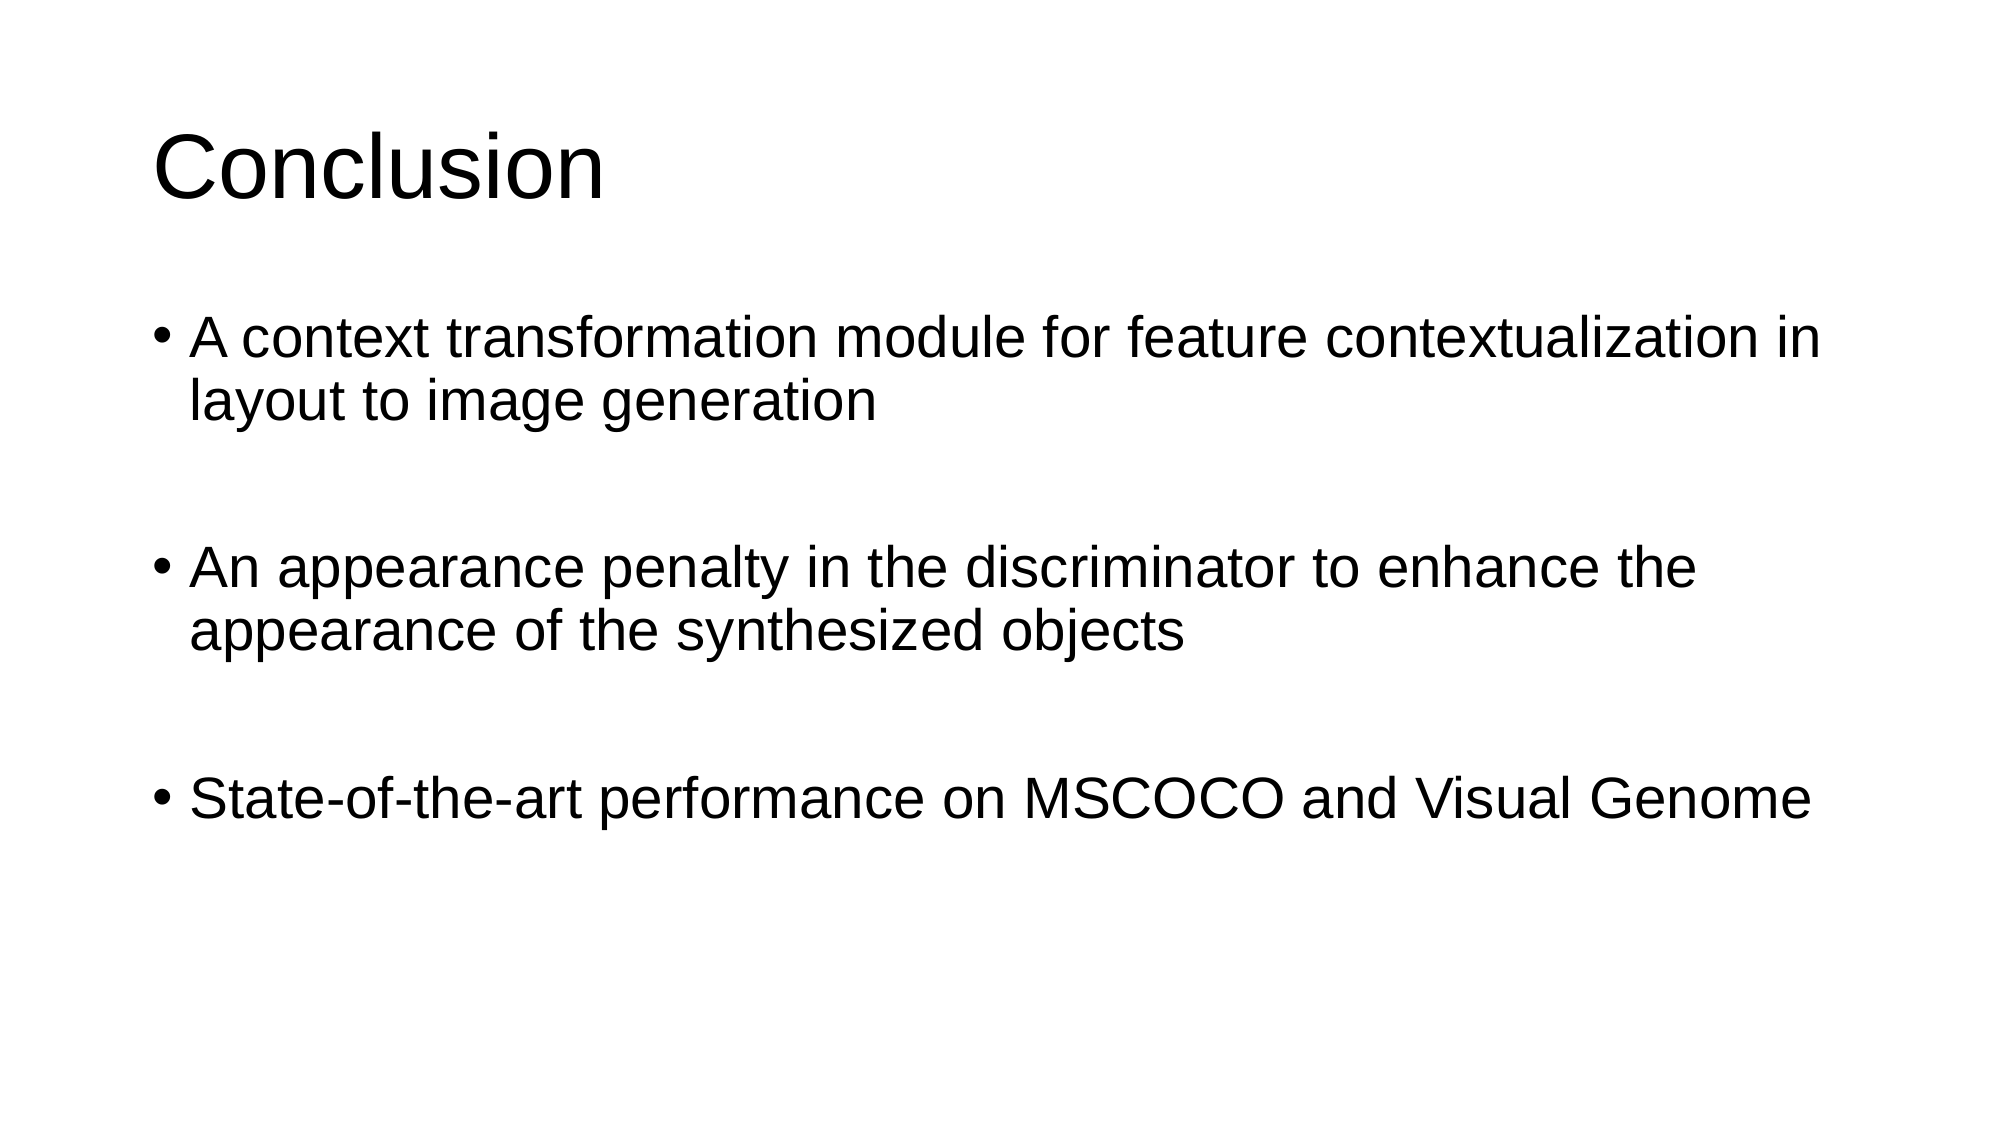

# Conclusion
A context transformation module for feature contextualization in layout to image generation

An appearance penalty in the discriminator to enhance the appearance of the synthesized objects

State-of-the-art performance on MSCOCO and Visual Genome